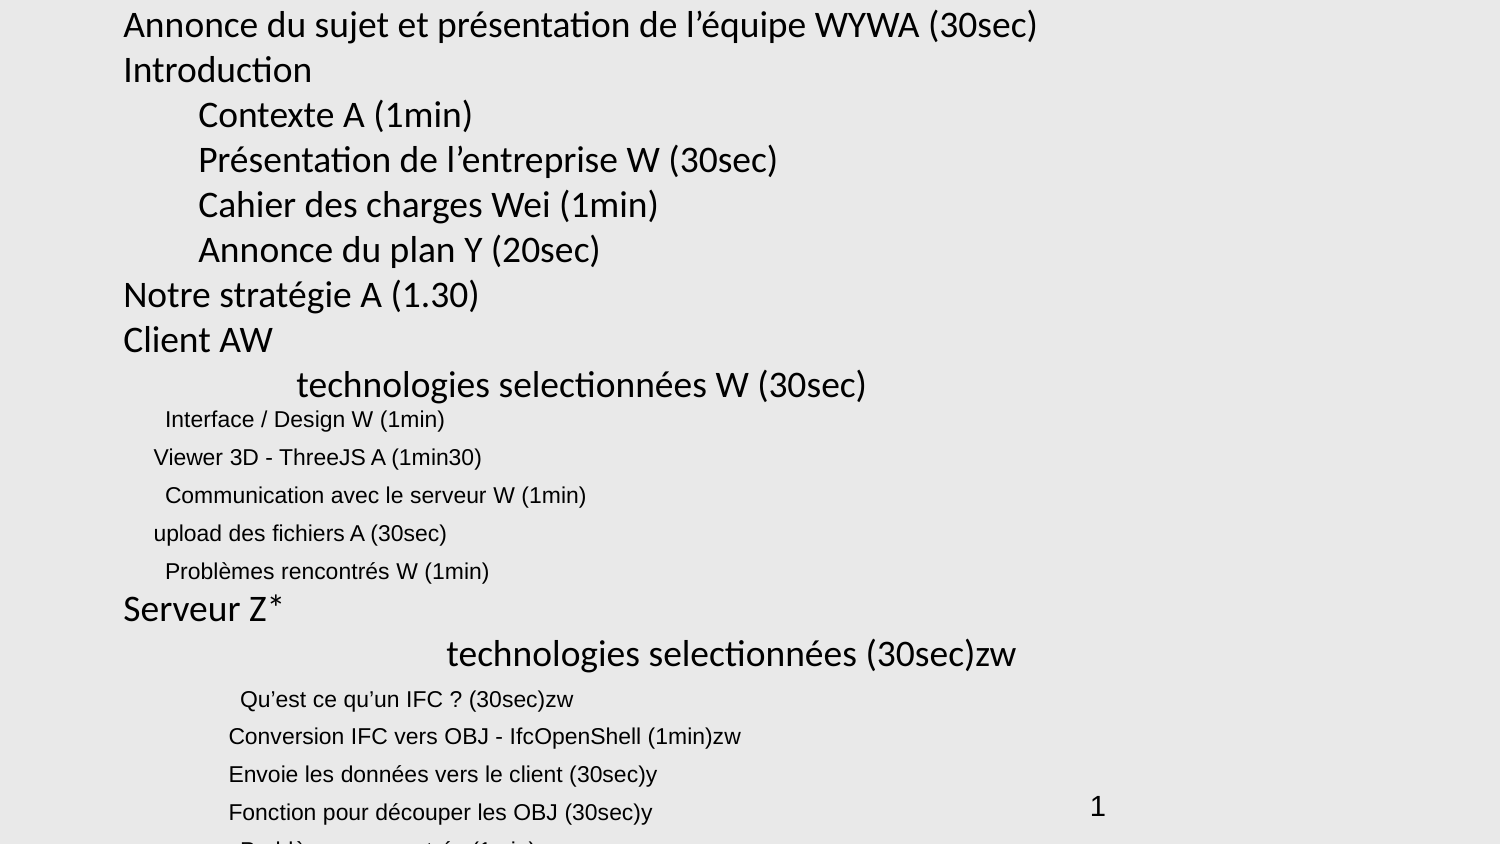

Annonce du sujet et présentation de l’équipe WYWA (30sec)
Introduction
Contexte A (1min)
Présentation de l’entreprise W (30sec)
Cahier des charges Wei (1min)
Annonce du plan Y (20sec)
Notre stratégie A (1.30)
Client AW
		technologies selectionnées W (30sec)
Interface / Design W (1min)
Viewer 3D - ThreeJS A (1min30)
Communication avec le serveur W (1min)
upload des fichiers A (30sec)
Problèmes rencontrés W (1min)
Serveur Z*
			technologies selectionnées (30sec)zw
Qu’est ce qu’un IFC ? (30sec)zw
Conversion IFC vers OBJ - IfcOpenShell (1min)zw
Envoie les données vers le client (30sec)y
Fonction pour découper les OBJ (30sec)y
Problèmes rencontrés (1min)y
Déployement W (1min)
Démo A (2min)
			Version desktop (avec upload)
			Mobile
Conclusion
			Conclusion du projet A (30sec)
			Perspectives et améliorations W (30sec)
1